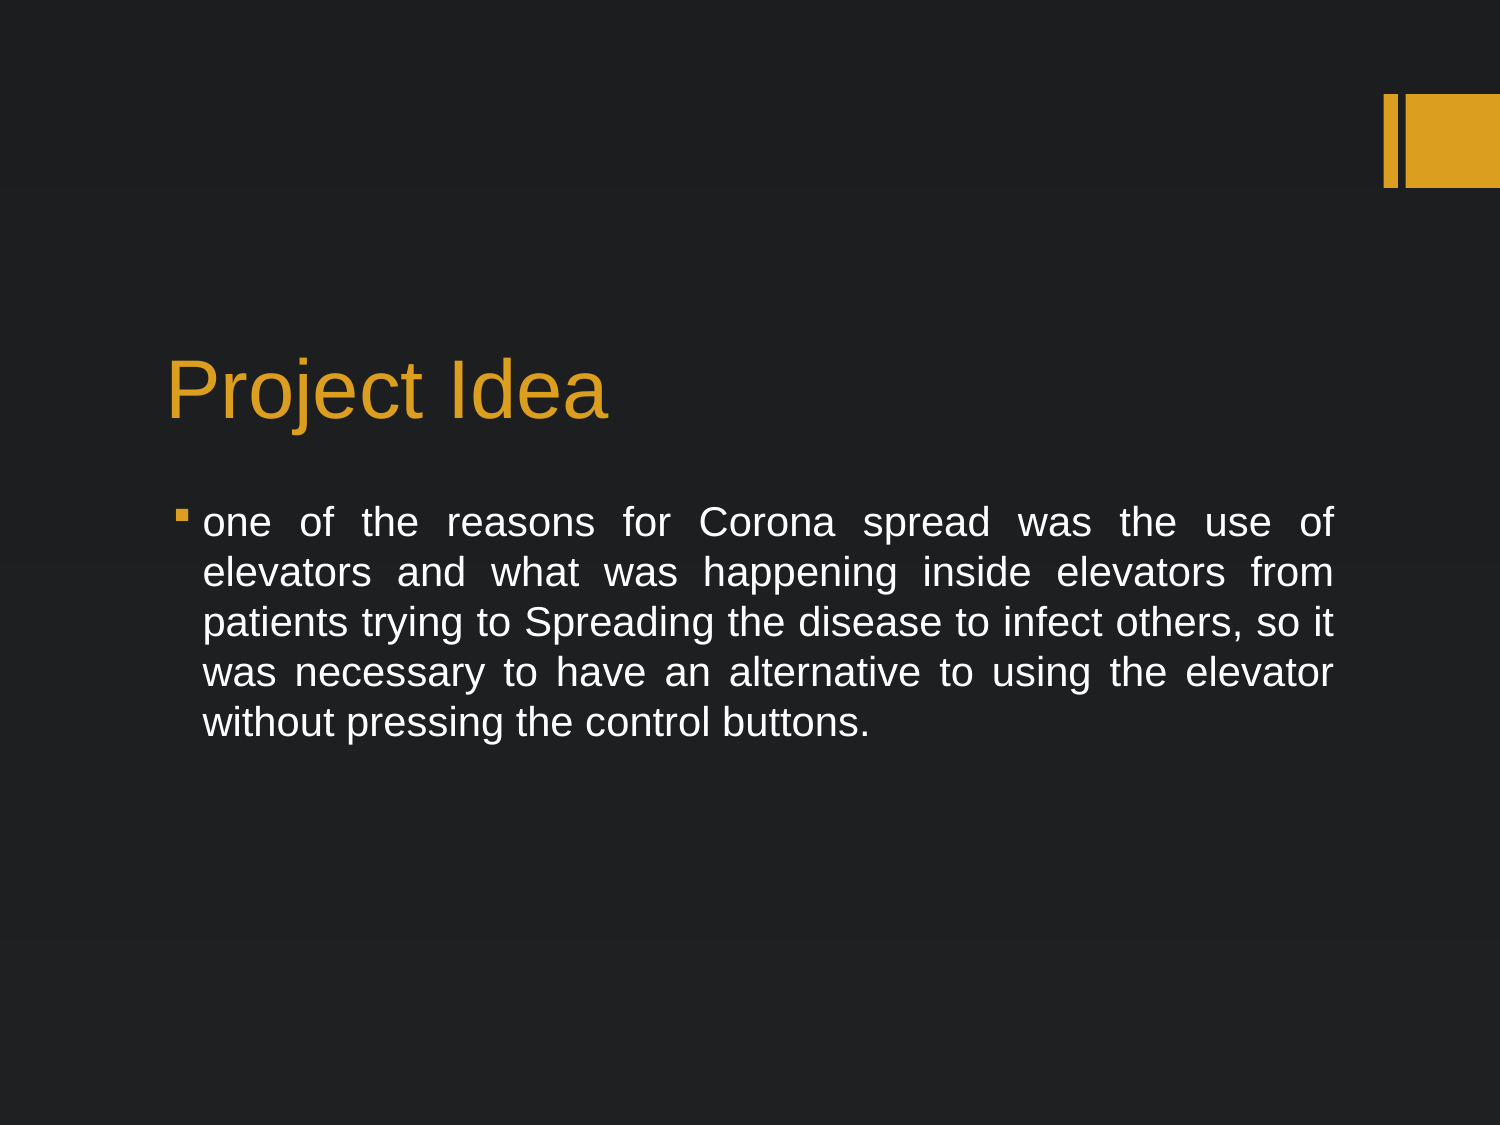

# Project Idea
one of the reasons for Corona spread was the use of elevators and what was happening inside elevators from patients trying to Spreading the disease to infect others, so it was necessary to have an alternative to using the elevator without pressing the control buttons.